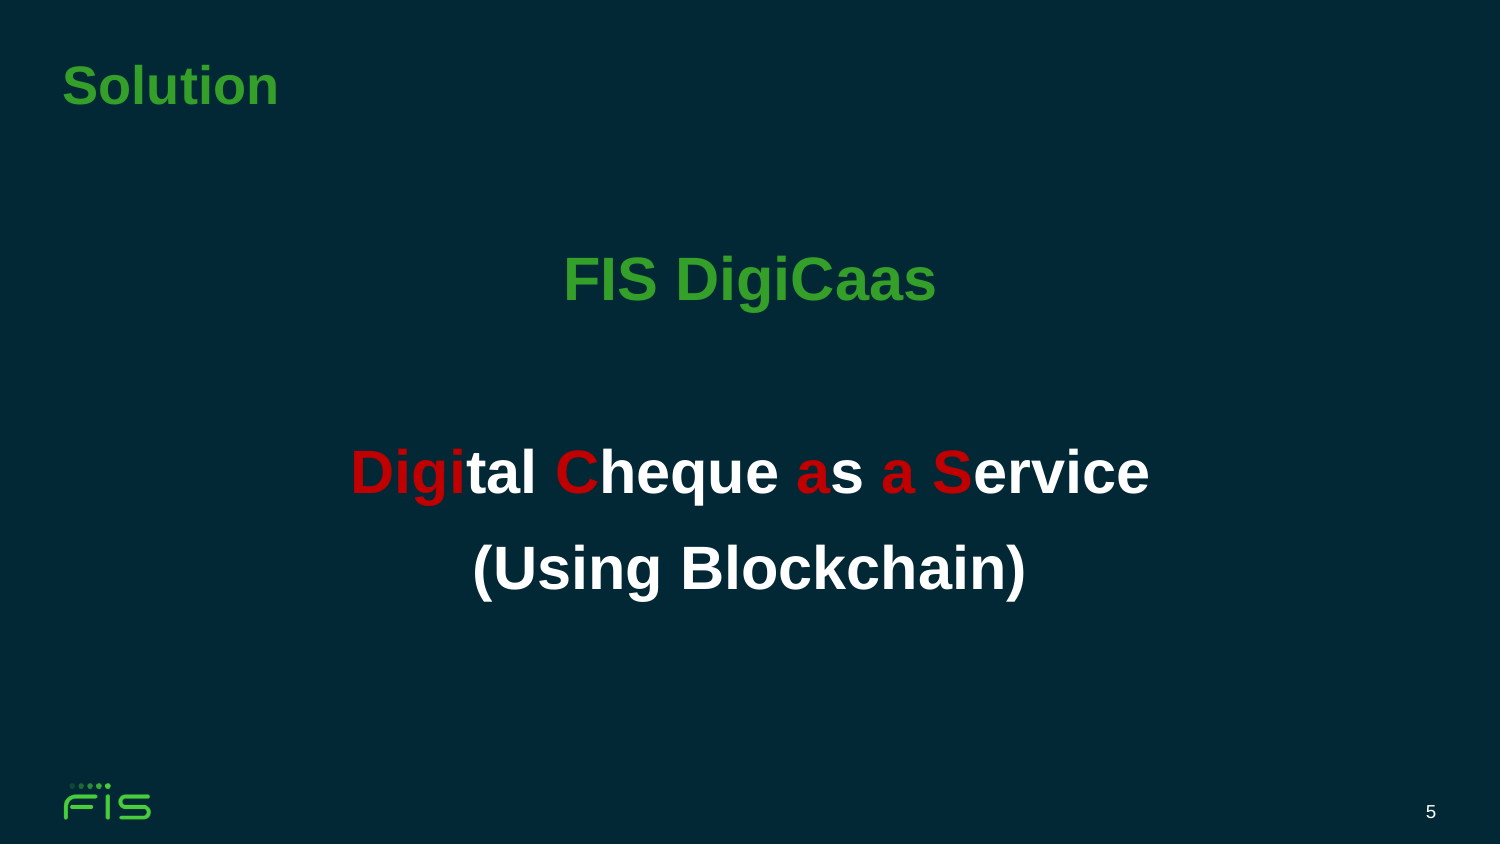

# Solution
FIS DigiCaas

Digital Cheque as a Service
(Using Blockchain)
5